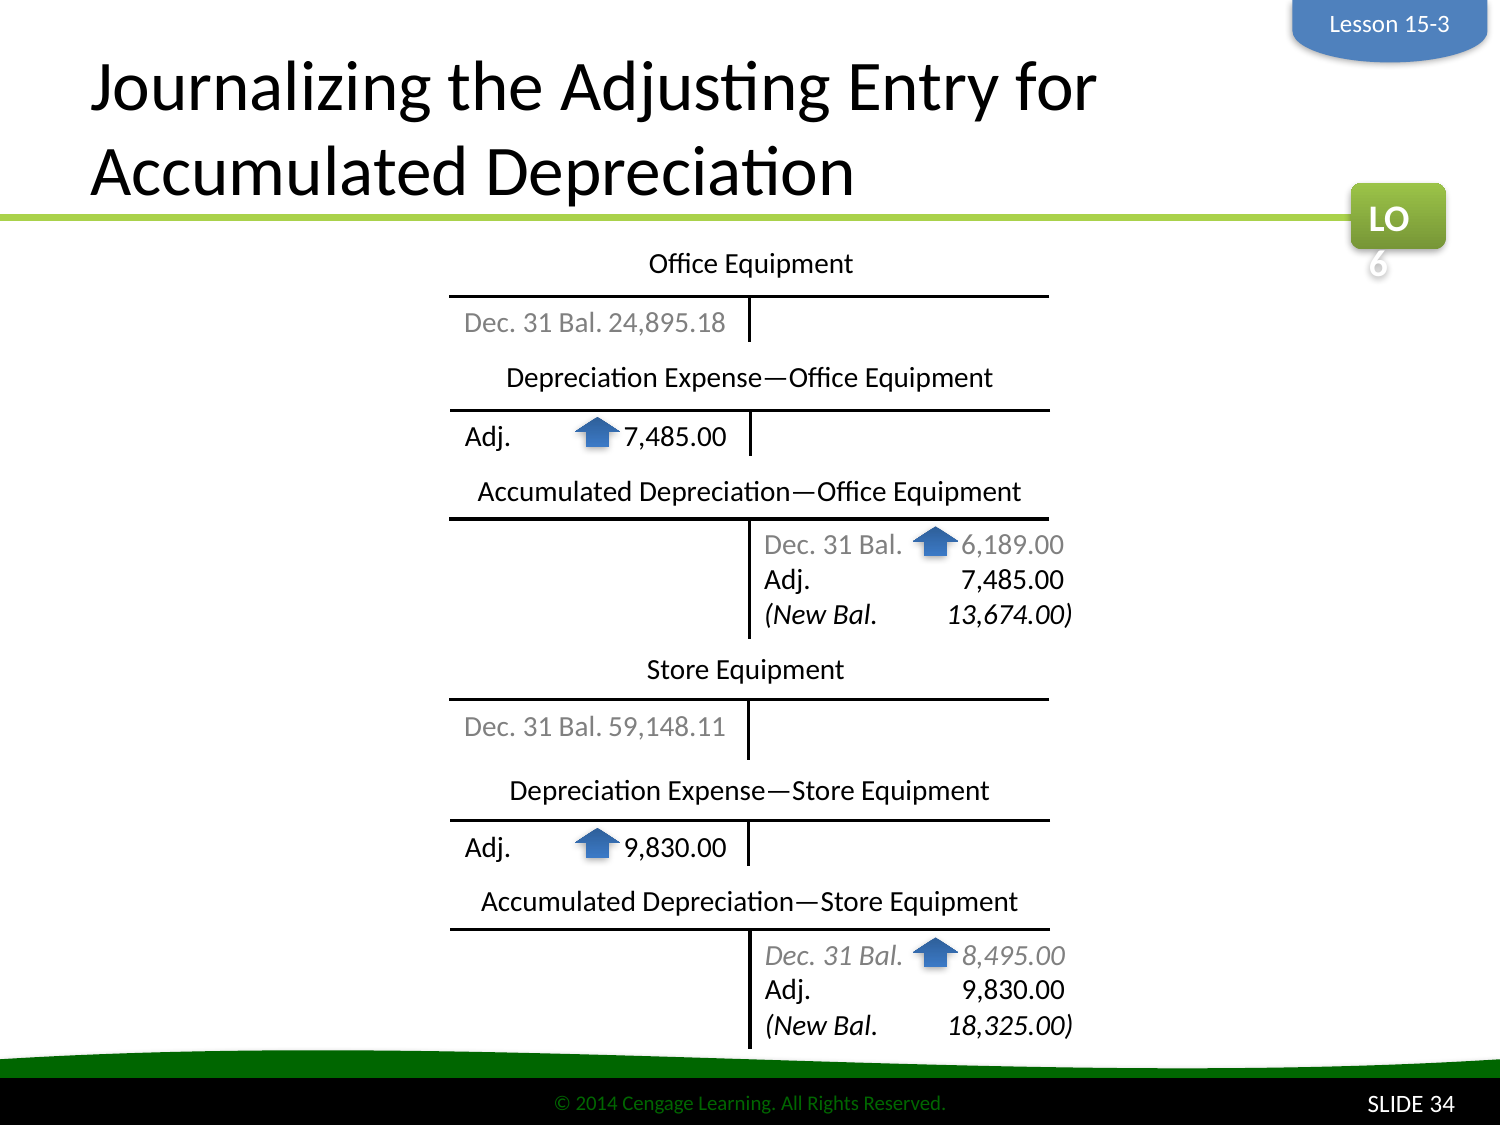

Lesson 15-3

# Journalizing the Adjusting Entry for Accumulated Depreciation
LO6
Office Equipment
Dec. 31 Bal.	24,895.18

Depreciation Expense—Office Equipment
Adj.	7,485.00

Accumulated Depreciation—Office Equipment

Dec. 31 Bal.	6,189.00
Adj.	7,485.00
(New Bal.	13,674.00)

Store Equipment
Dec. 31 Bal.	59,148.11
Depreciation Expense—Store Equipment
Adj.	9,830.00

Accumulated Depreciation—Store Equipment
Dec. 31 Bal.	8,495.00
Adj.	9,830.00
(New Bal.	18,325.00)

SLIDE 34